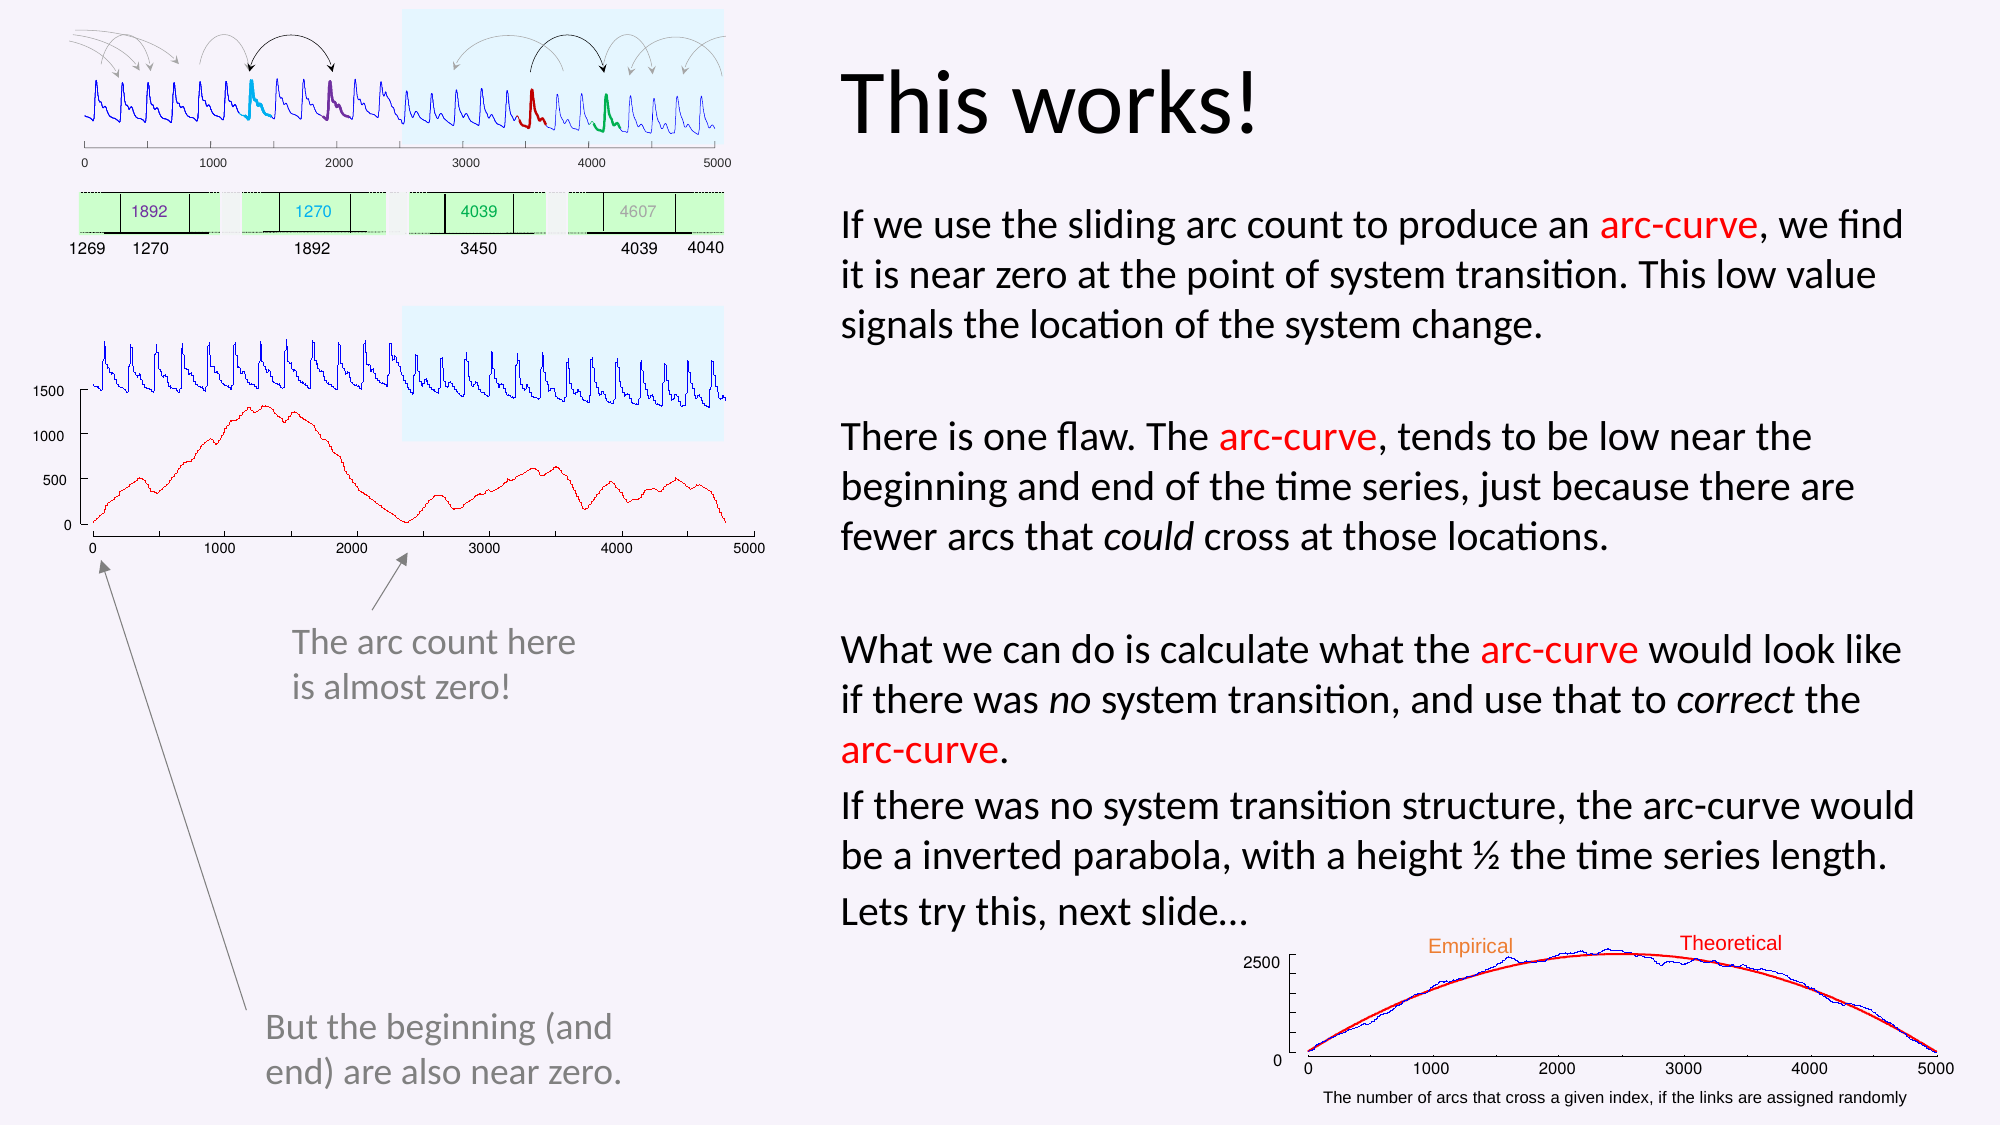

This works!

If we use the sliding arc count to produce an arc-curve, we find it is near zero at the point of system transition. This low value signals the location of the system change.

There is one flaw. The arc-curve, tends to be low near the beginning and end of the time series, just because there are fewer arcs that could cross at those locations.

What we can do is calculate what the arc-curve would look like if there was no system transition, and use that to correct the arc-curve.
If there was no system transition structure, the arc-curve would be a inverted parabola, with a height ½ the time series length.
Lets try this, next slide…

0
1000
2000
3000
4000
5000

4607
4039
1892
1270
4040
3450
1270
1892
4039
1269

1500

1000

500

0

0
1000
2000
3000
4000
5000
The arc count here is almost zero!
Theoretical
Empirical

2500

But the beginning (and end) are also near zero.

0

0
1000
2000
3000
4000
5000
The number of arcs that cross a given index, if the links are assigned randomly